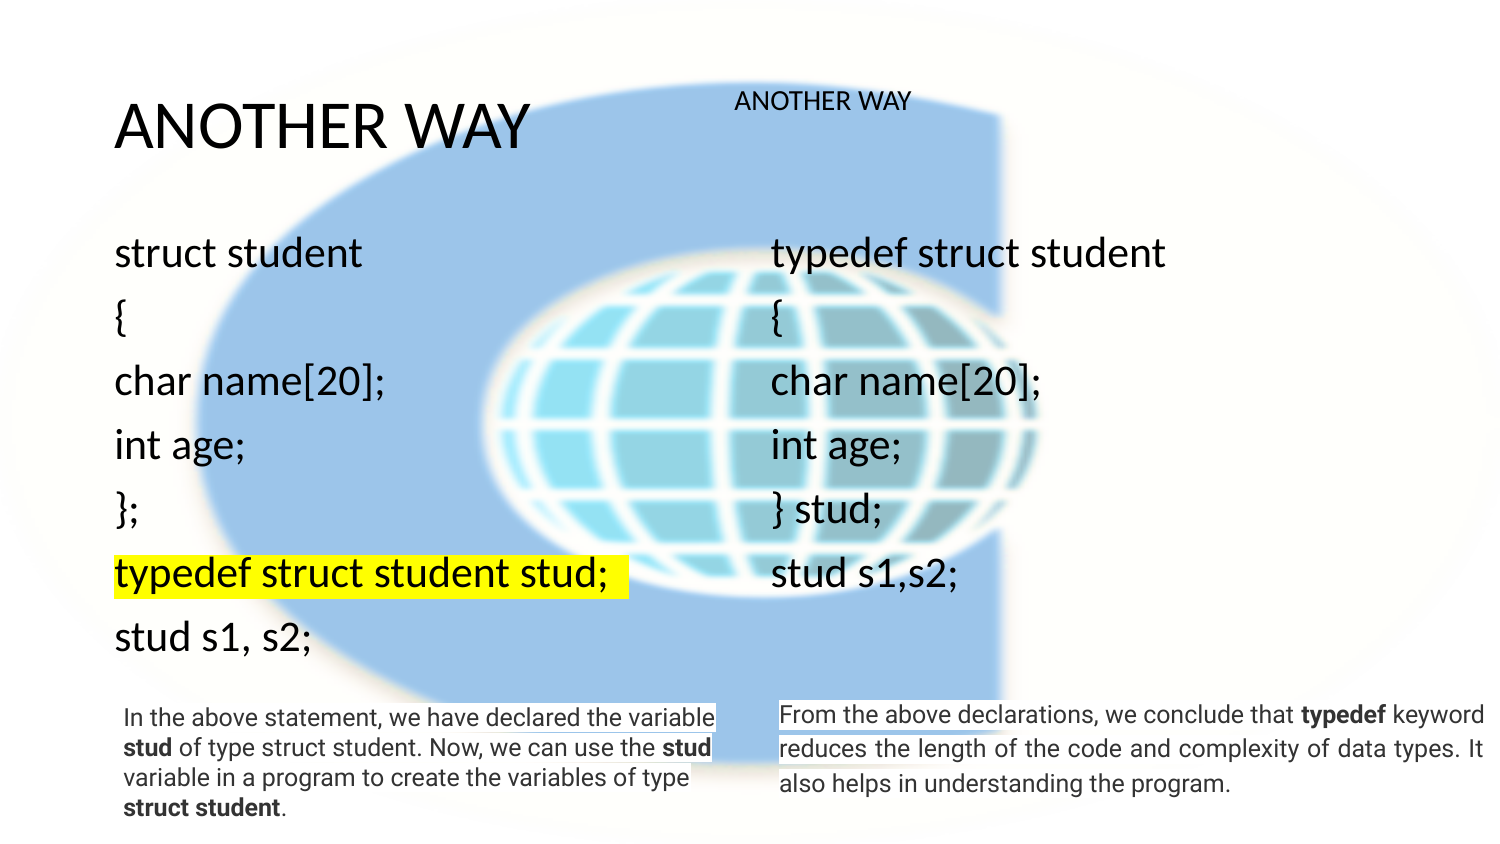

# ANOTHER WAY
ANOTHER WAY
struct student
{
char name[20];
int age;
};
typedef struct student stud;
stud s1, s2;

typedef struct student
{
char name[20];
int age;
} stud;
stud s1,s2;

From the above declarations, we conclude that typedef keyword reduces the length of the code and complexity of data types. It also helps in understanding the program.
In the above statement, we have declared the variable stud of type struct student. Now, we can use the stud variable in a program to create the variables of type struct student.